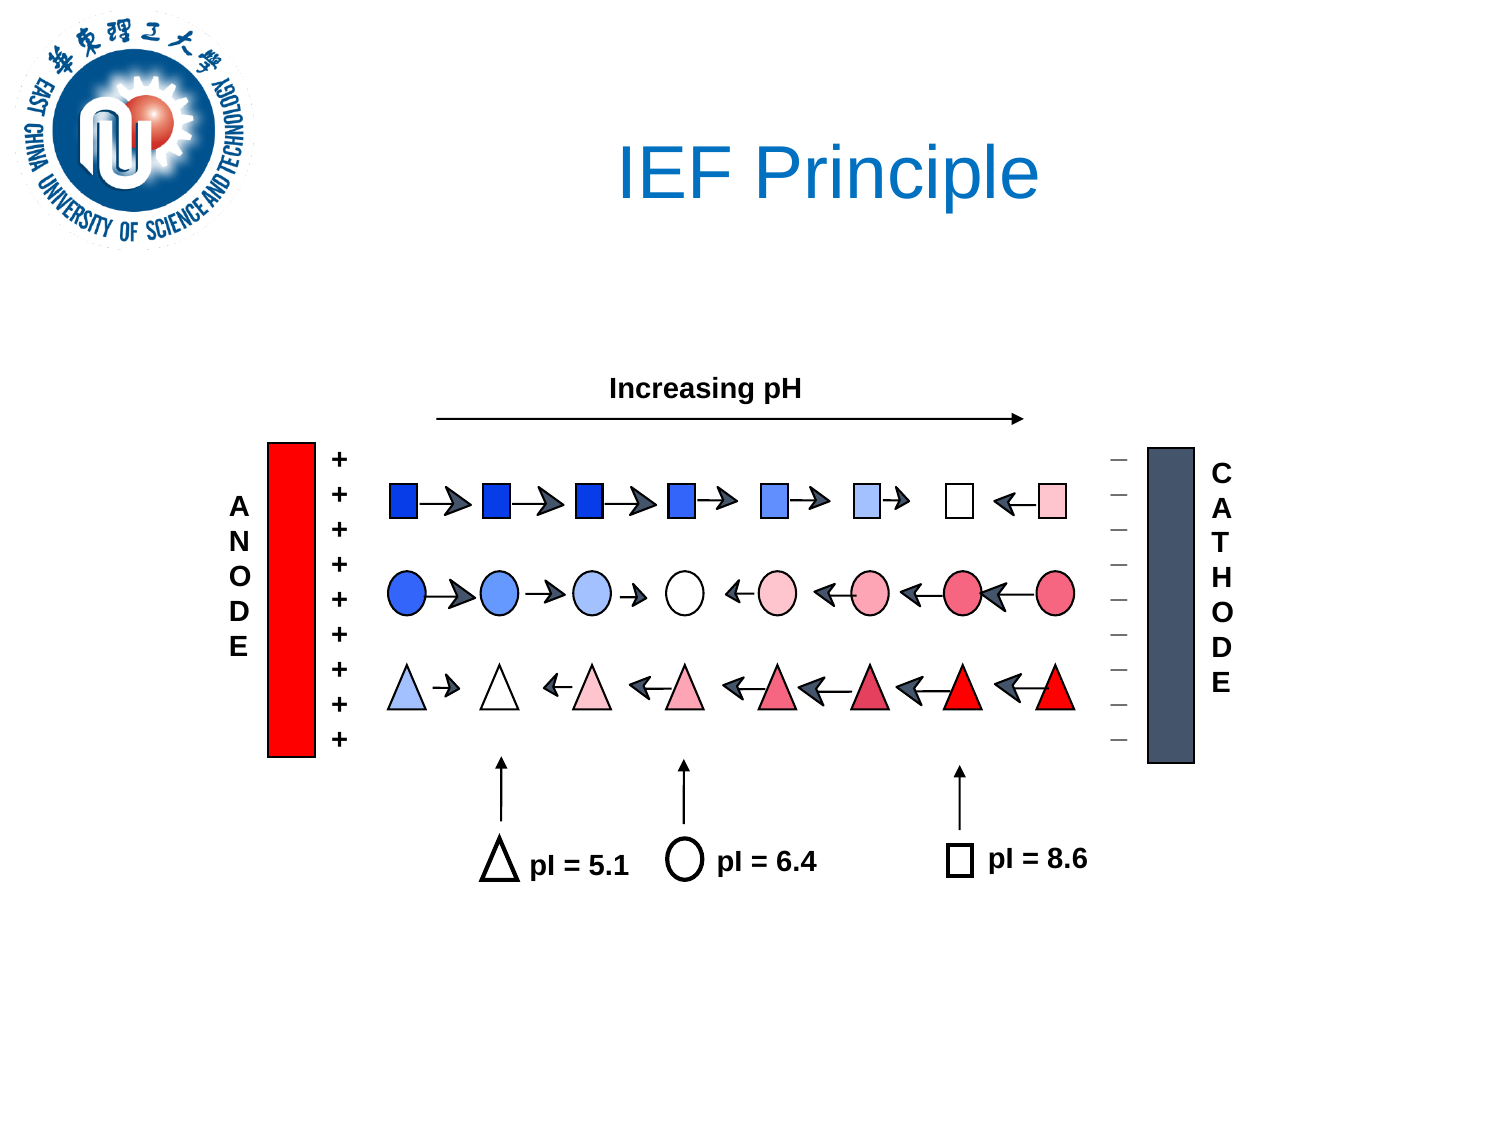

# IEF Principle
Increasing pH

_
_
_
_
_
_
_
_
_
+
+
+
+
+
+
+
+
+

C
A
T
H
O
D
E

A
N
O
D
E

pI = 8.6
pI = 6.4

pI = 5.1